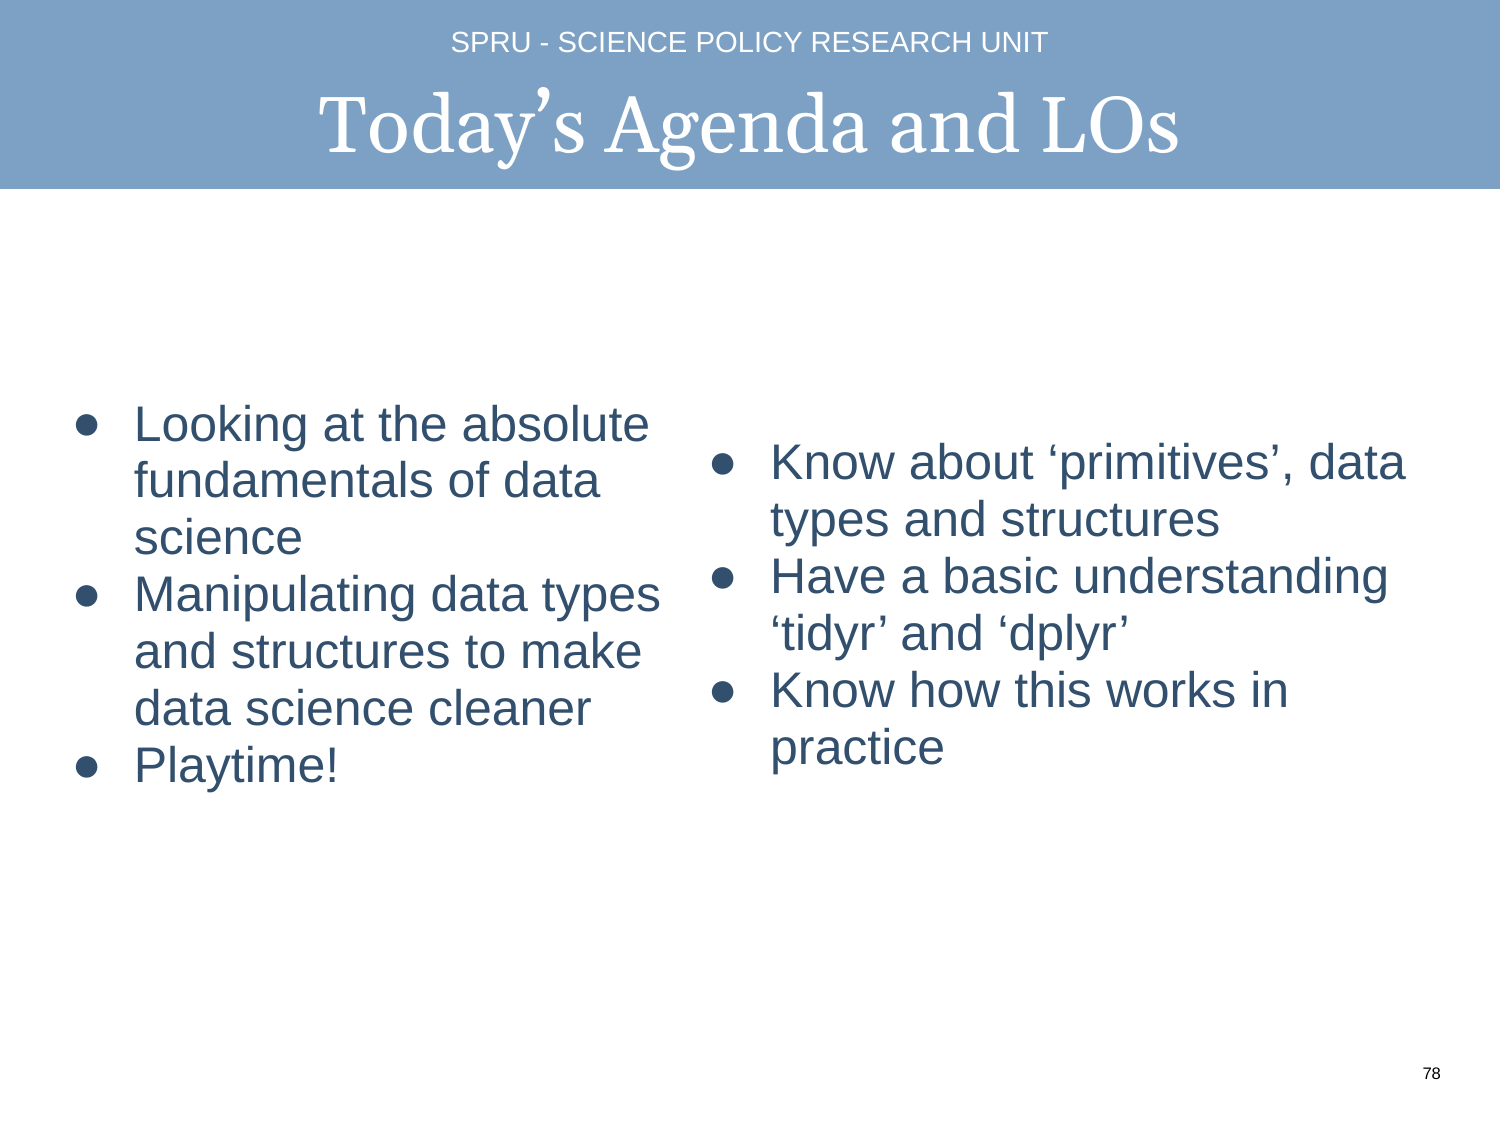

# Today’s Agenda and LOs
Looking at the absolute fundamentals of data science
Manipulating data types and structures to make data science cleaner
Playtime!
Know about ‘primitives’, data types and structures
Have a basic understanding ‘tidyr’ and ‘dplyr’
Know how this works in practice